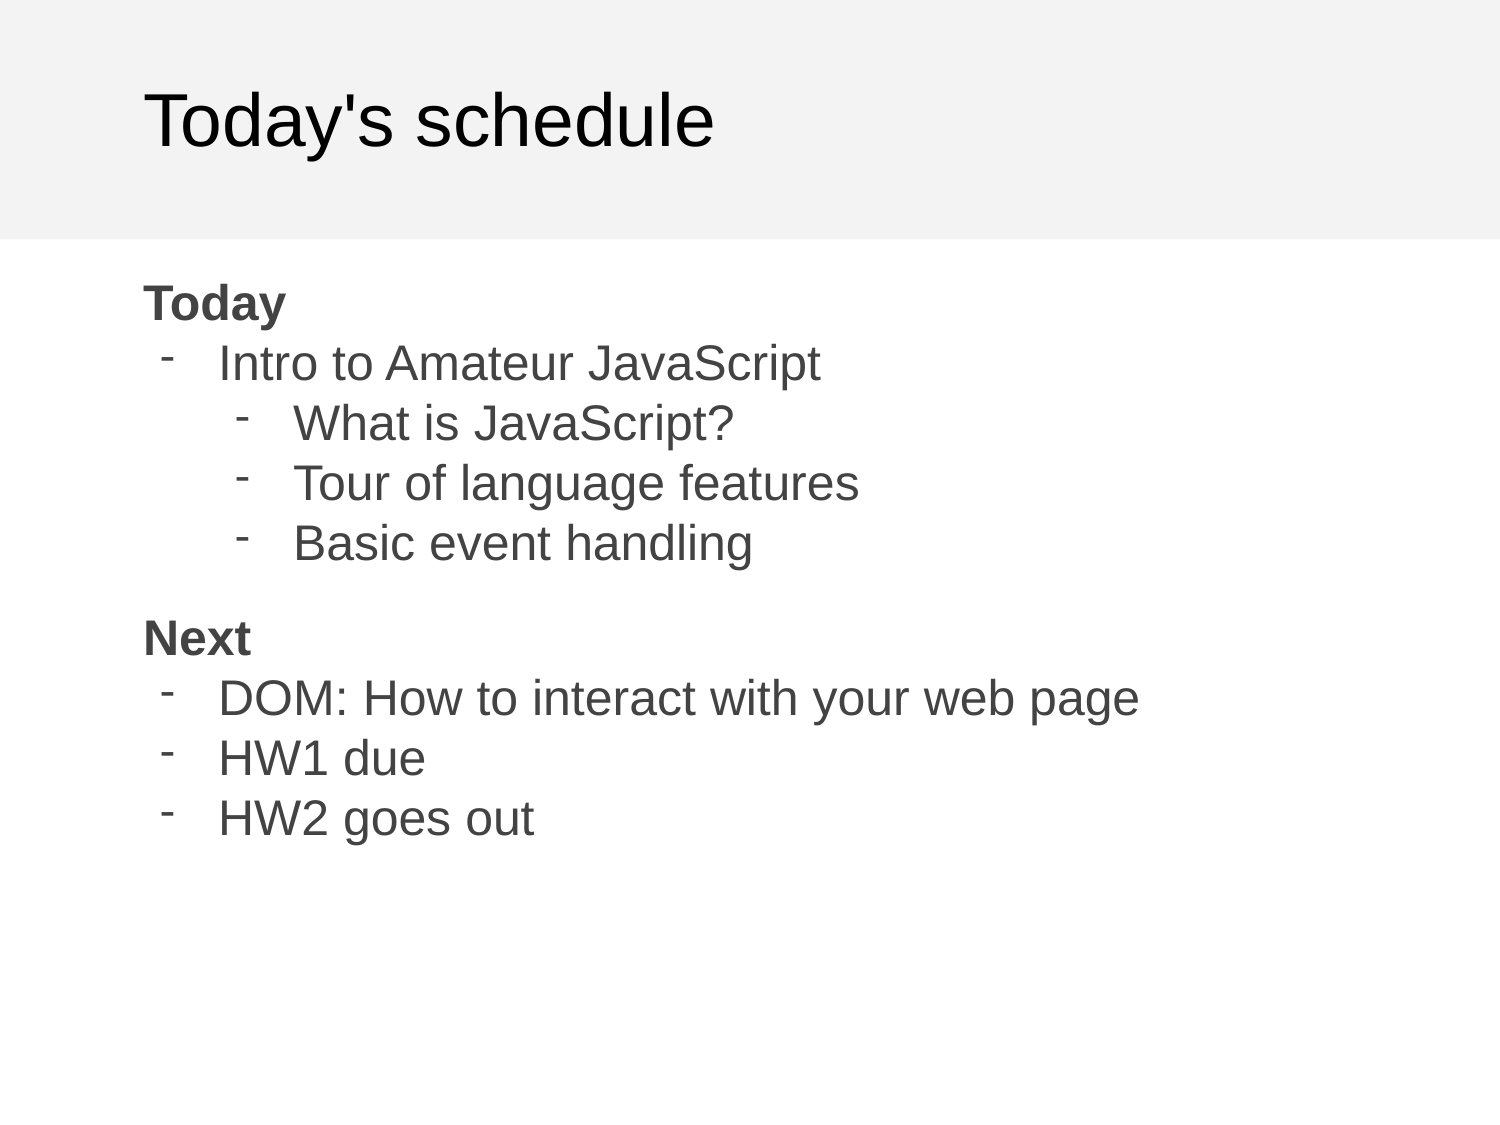

Today's schedule
Today
Intro to Amateur JavaScript
What is JavaScript?
Tour of language features
Basic event handling

Next
DOM: How to interact with your web page
HW1 due
HW2 goes out